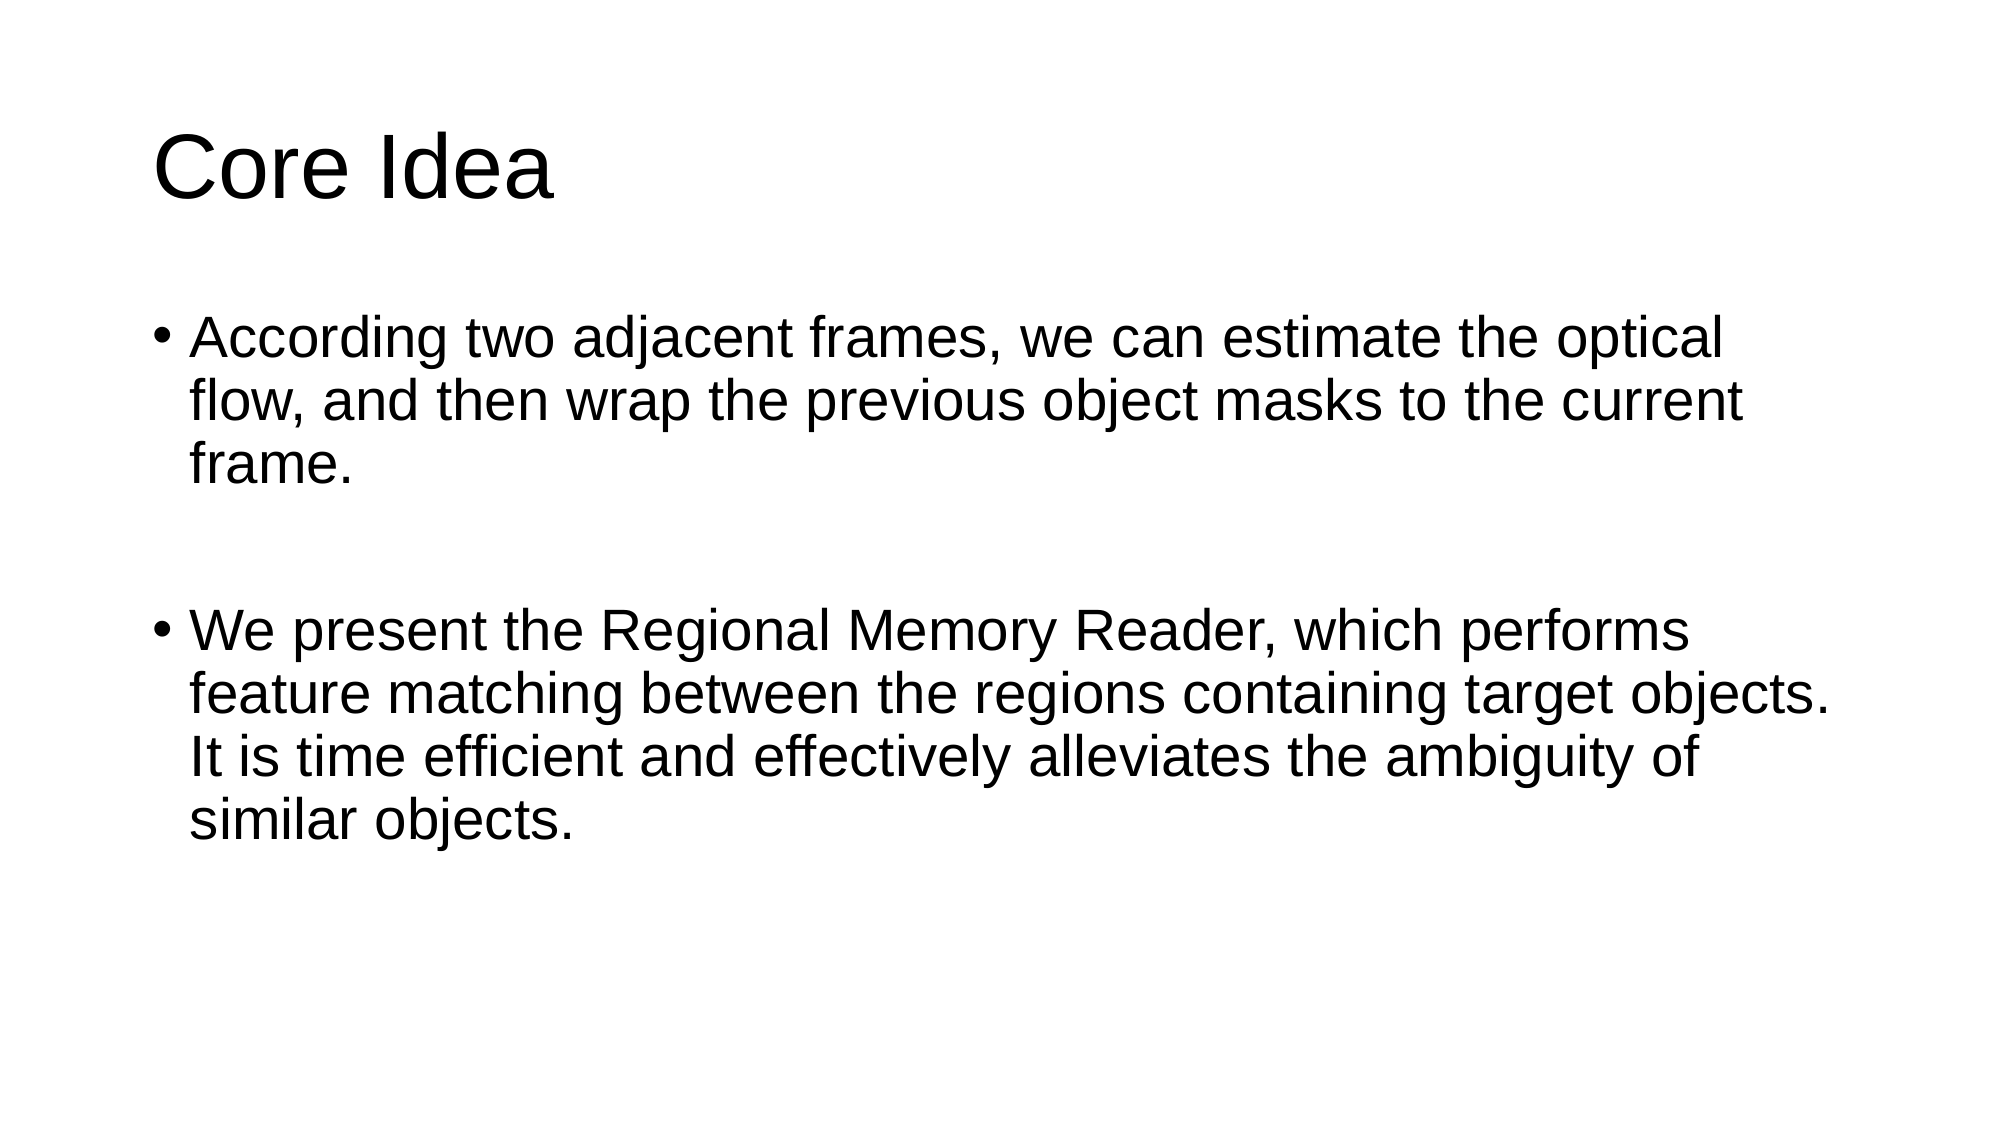

# Core Idea
According two adjacent frames, we can estimate the optical flow, and then wrap the previous object masks to the current frame.

We present the Regional Memory Reader, which performs feature matching between the regions containing target objects. It is time efficient and effectively alleviates the ambiguity of similar objects.